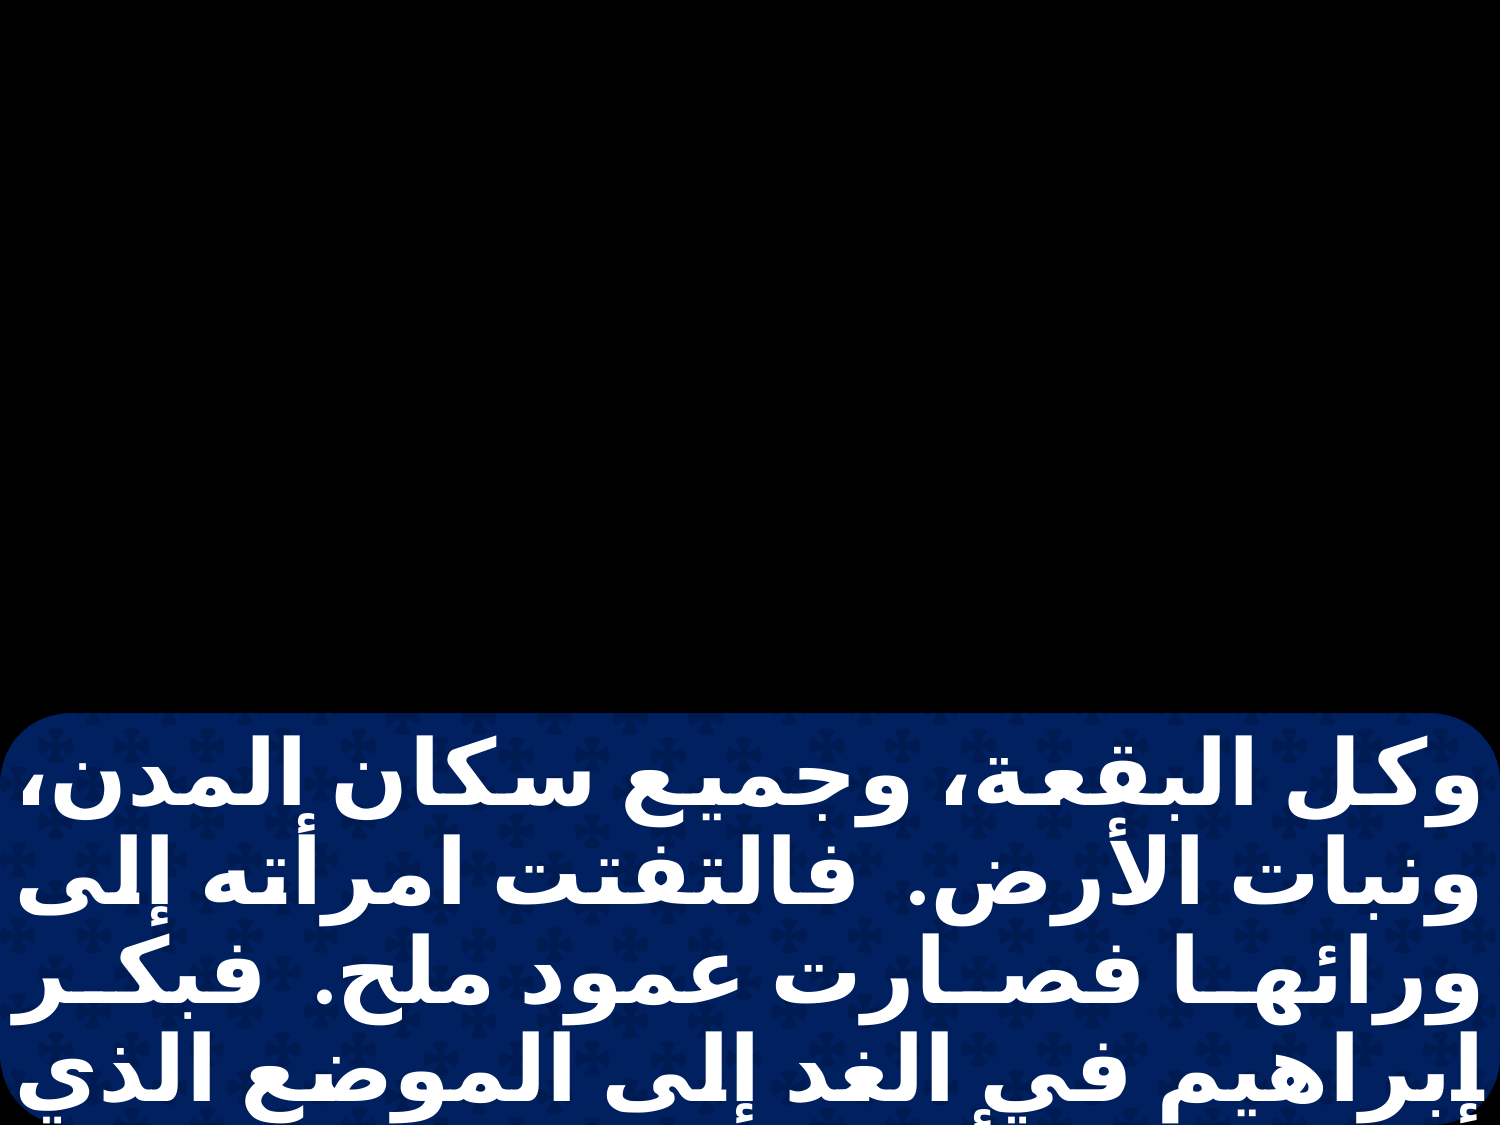

وكل البقعة، وجميع سكان المدن، ونبات الأرض.  فالتفتت امرأته إلى ورائها فصارت عمود ملح.  فبكر إبراهيم في الغد إلى الموضع الذي وقف فيه  أمام الرب، وتطلع إلى جهة سدوم وعمورة، وسائر